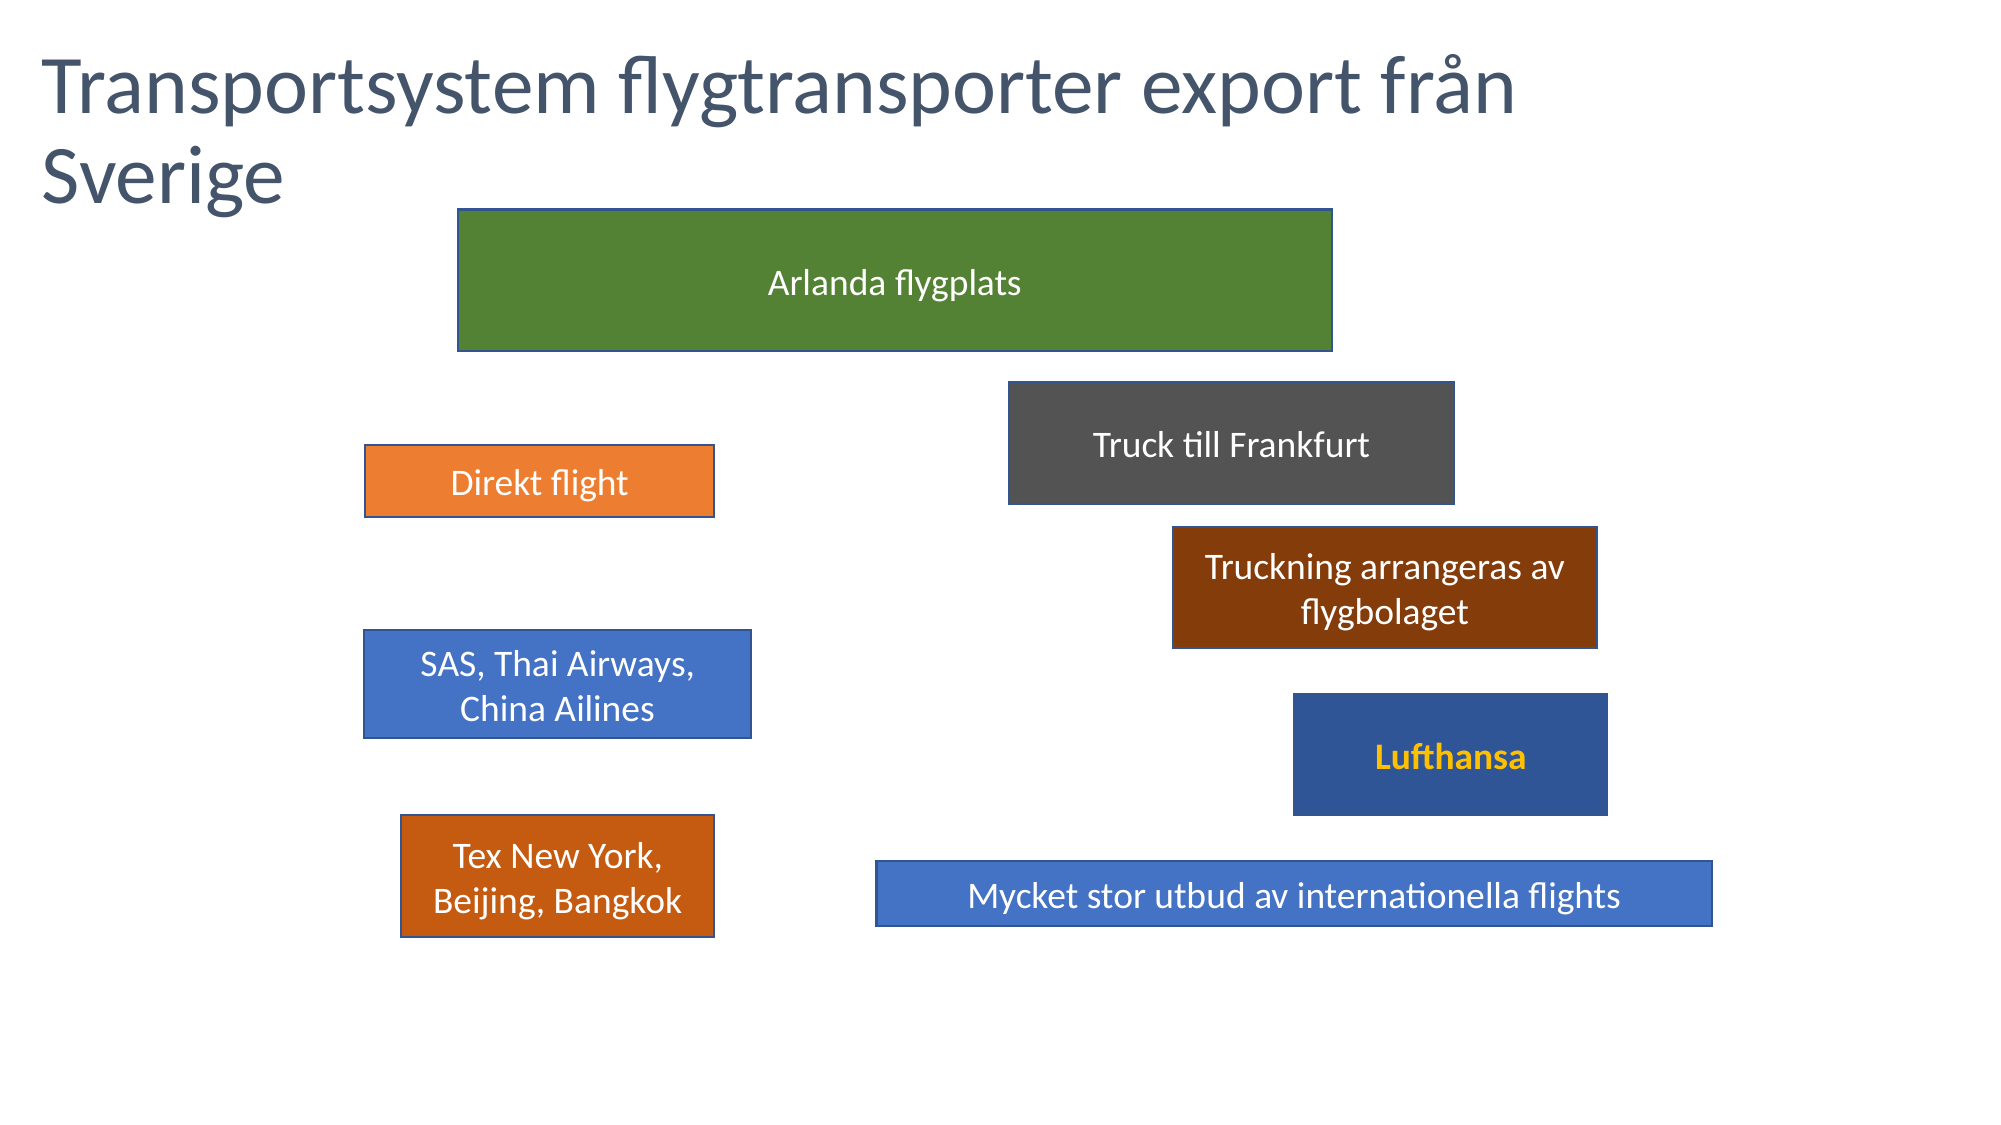

# Transportsystem flygtransporter export från Sverige
Arlanda flygplats

Truck till Frankfurt

Direkt flight
Truckning arrangeras av flygbolaget
SAS, Thai Airways, China Ailines
Lufthansa
Tex New York, Beijing, Bangkok
Mycket stor utbud av internationella flights